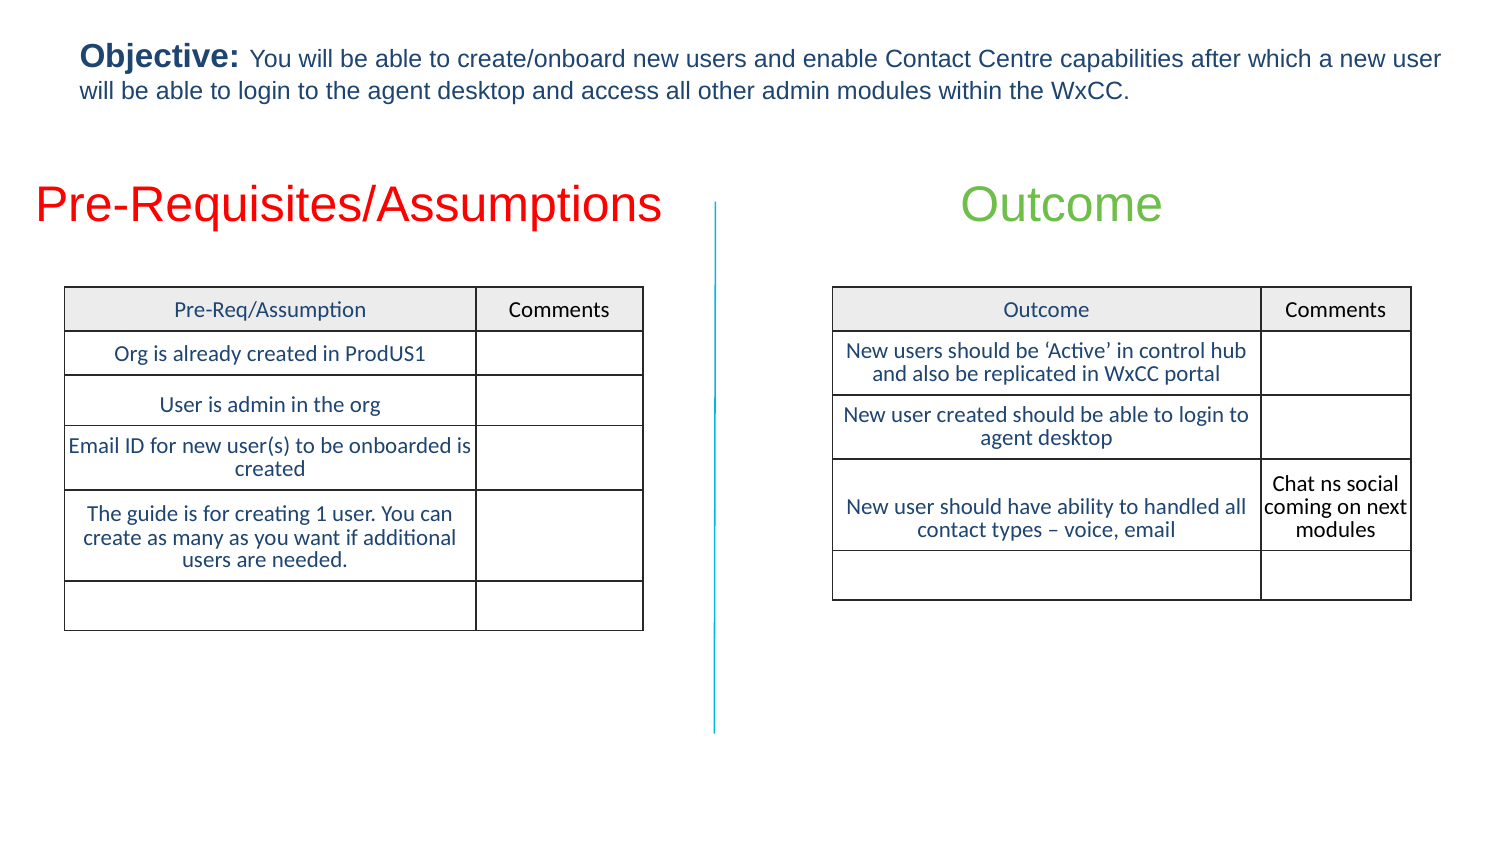

Objective: You will be able to create/onboard new users and enable Contact Centre capabilities after which a new user will be able to login to the agent desktop and access all other admin modules within the WxCC.
Pre-Requisites/Assumptions
Outcome
| Outcome | Comments |
| --- | --- |
| New users should be ‘Active’ in control hub and also be replicated in WxCC portal |  |
| New user created should be able to login to agent desktop |  |
| New user should have ability to handled all contact types – voice, email | Chat ns social coming on next modules |
|  |  |
| Pre-Req/Assumption | Comments |
| --- | --- |
| Org is already created in ProdUS1 |  |
| User is admin in the org |  |
| Email ID for new user(s) to be onboarded is created |  |
| The guide is for creating 1 user. You can create as many as you want if additional users are needed. |  |
|  |  |